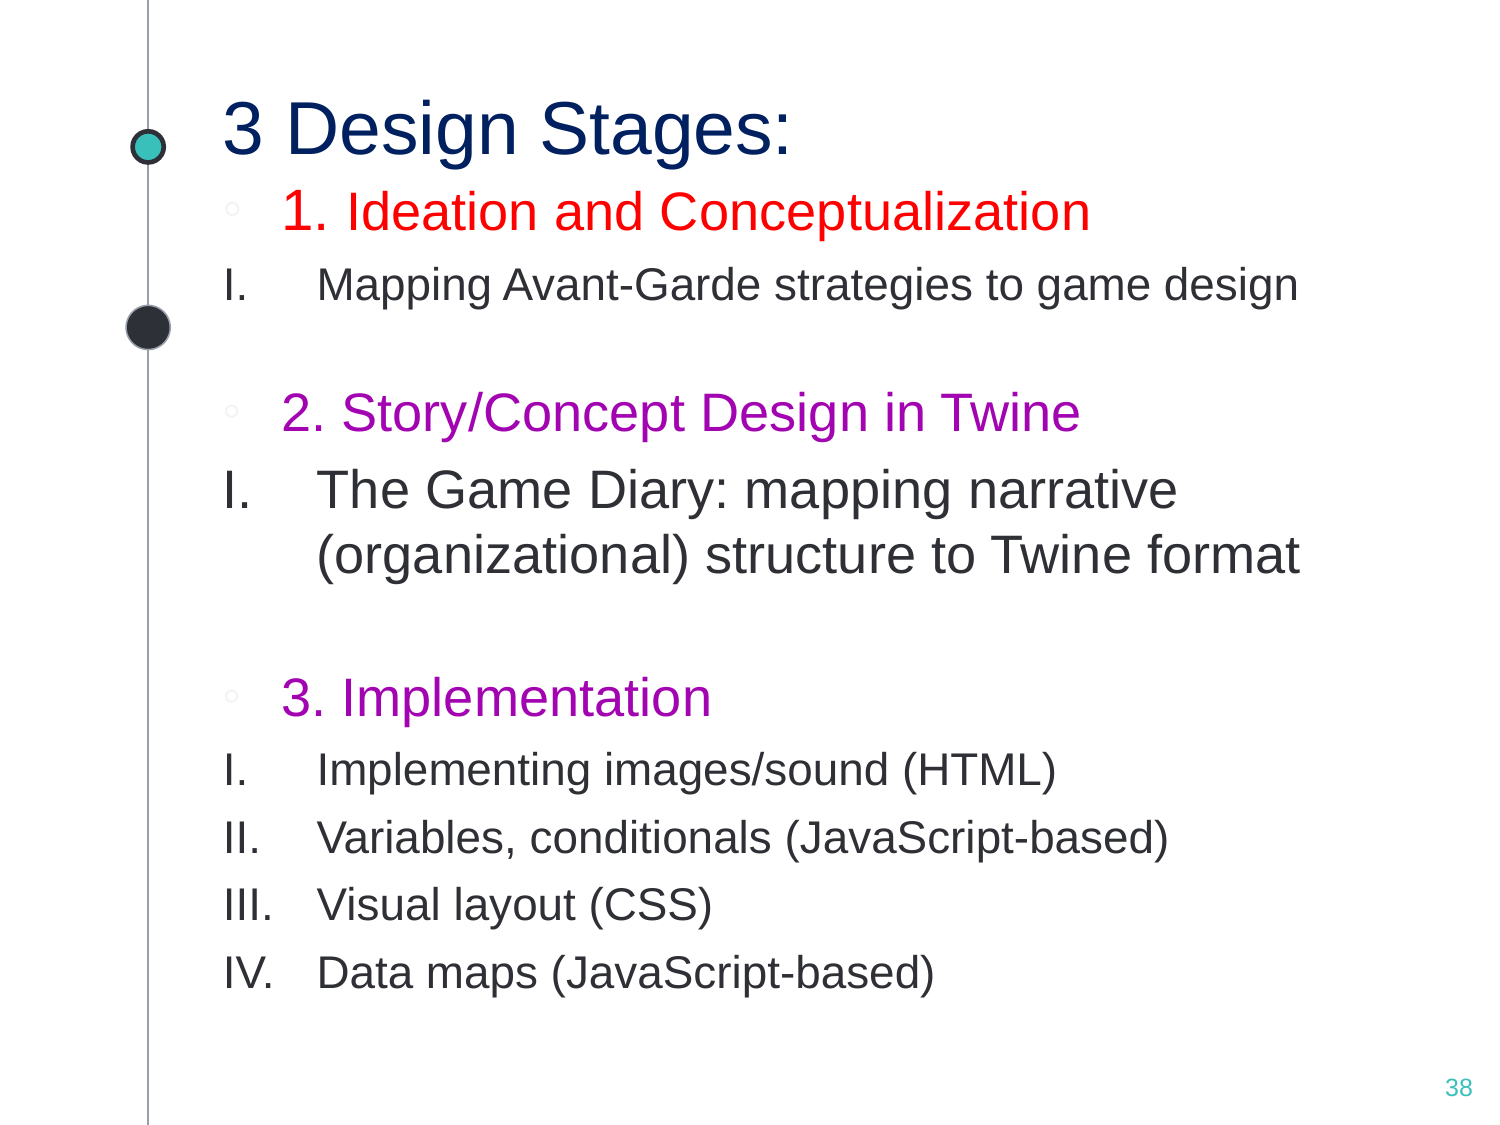

# 3 Design Stages:
1. Ideation and Conceptualization
Mapping Avant-Garde strategies to game design
2. Story/Concept Design in Twine
The Game Diary: mapping narrative (organizational) structure to Twine format
3. Implementation
Implementing images/sound (HTML)
Variables, conditionals (JavaScript-based)
Visual layout (CSS)
Data maps (JavaScript-based)

38